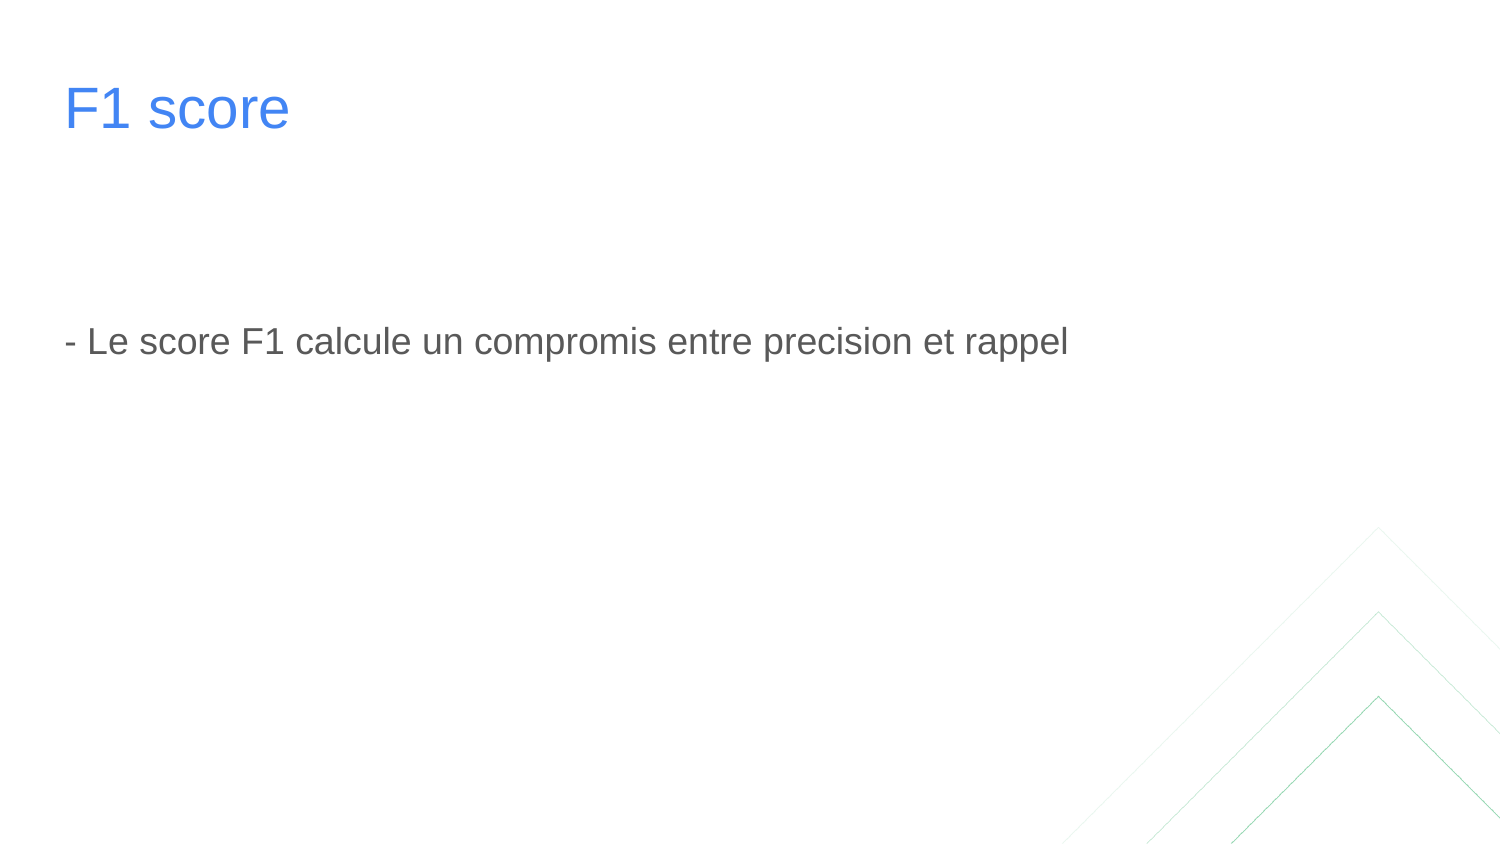

# F1 score
- Le score F1 calcule un compromis entre precision et rappel